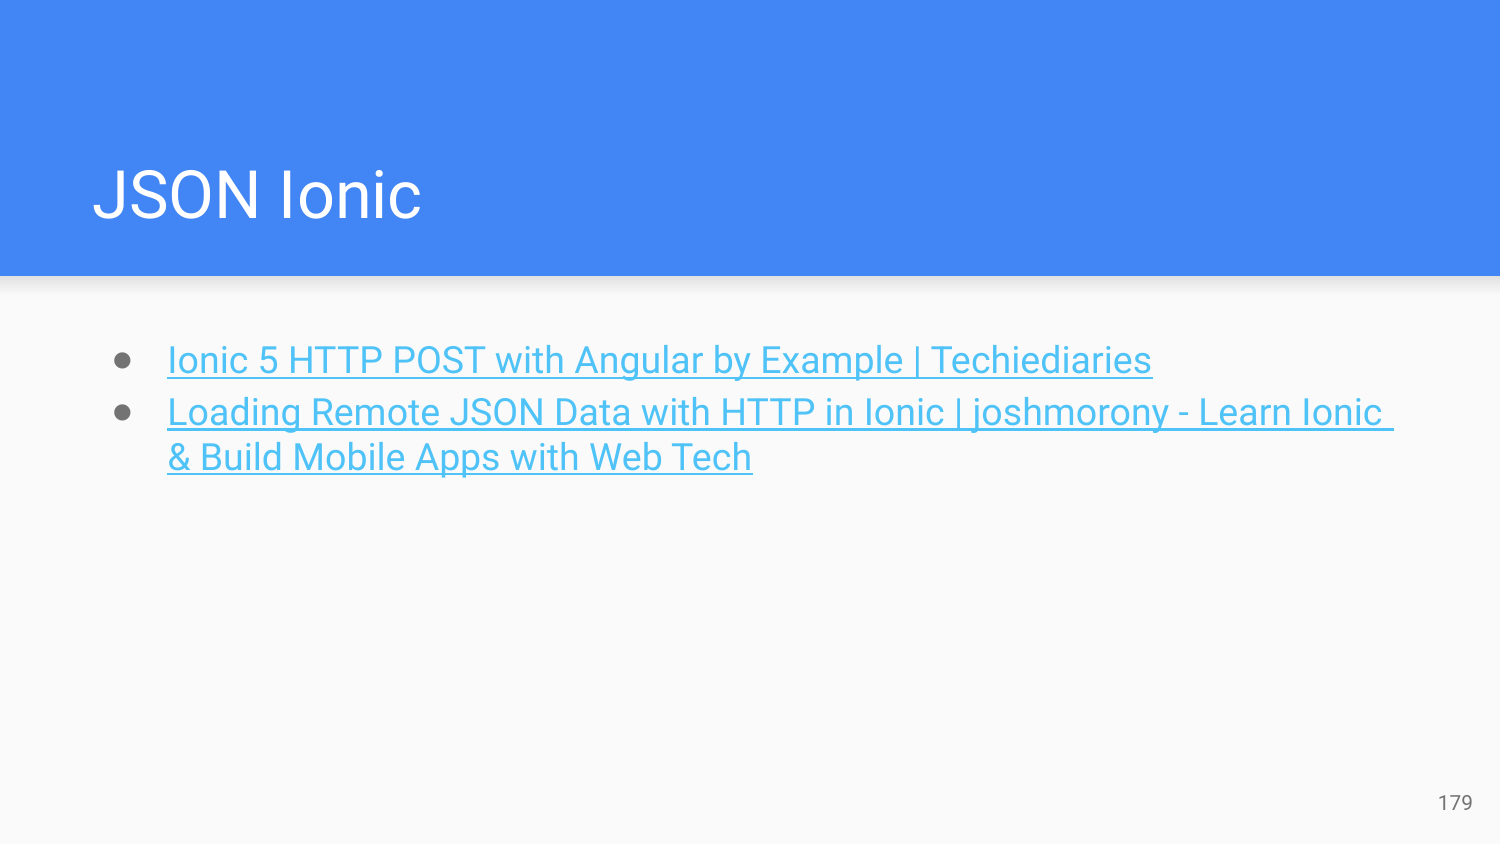

# JSON Ionic
Ionic 5 HTTP POST with Angular by Example | Techiediaries
Loading Remote JSON Data with HTTP in Ionic | joshmorony - Learn Ionic & Build Mobile Apps with Web Tech

179